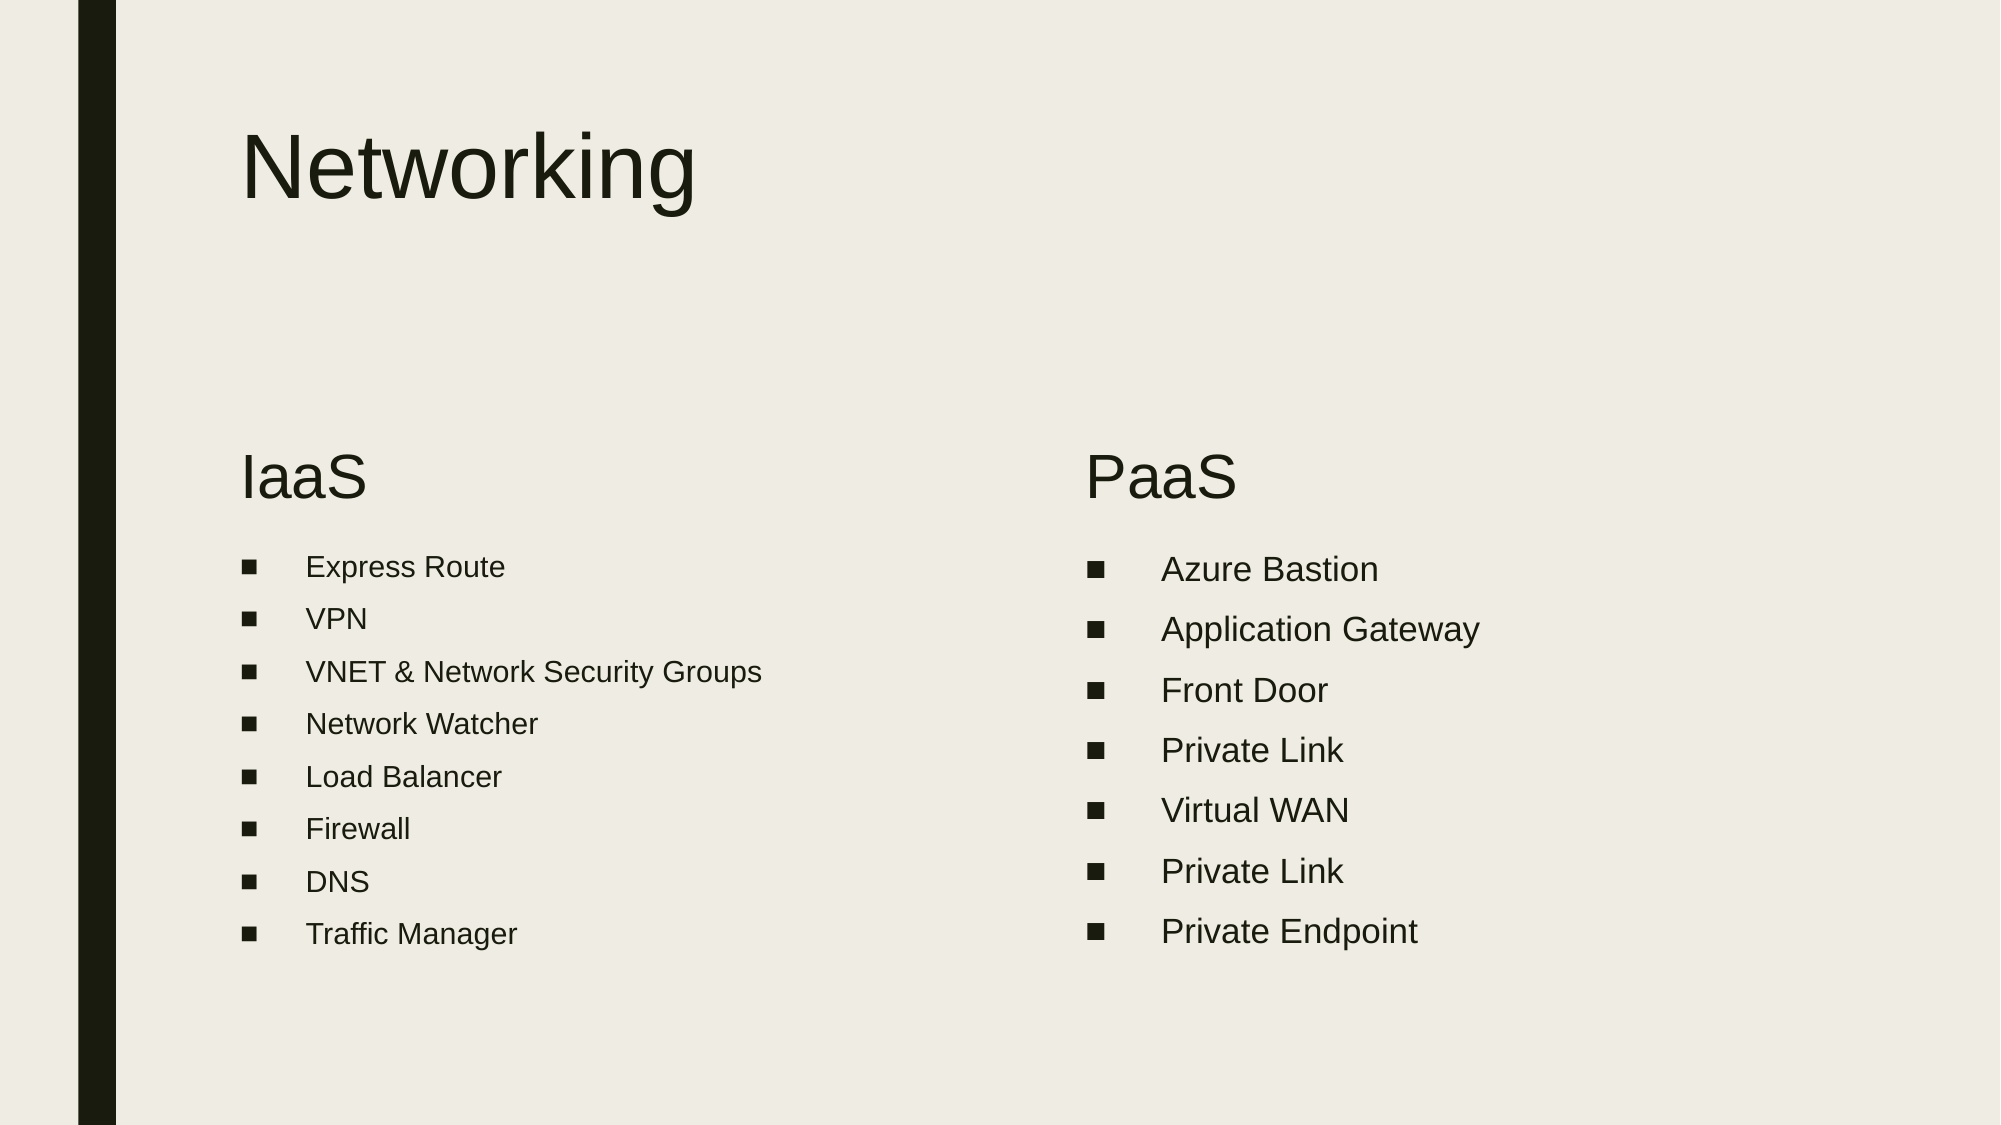

# Networking
IaaS
PaaS
Express Route
VPN
VNET & Network Security Groups
Network Watcher
Load Balancer
Firewall
DNS
Traffic Manager
Azure Bastion
Application Gateway
Front Door
Private Link
Virtual WAN
Private Link
Private Endpoint